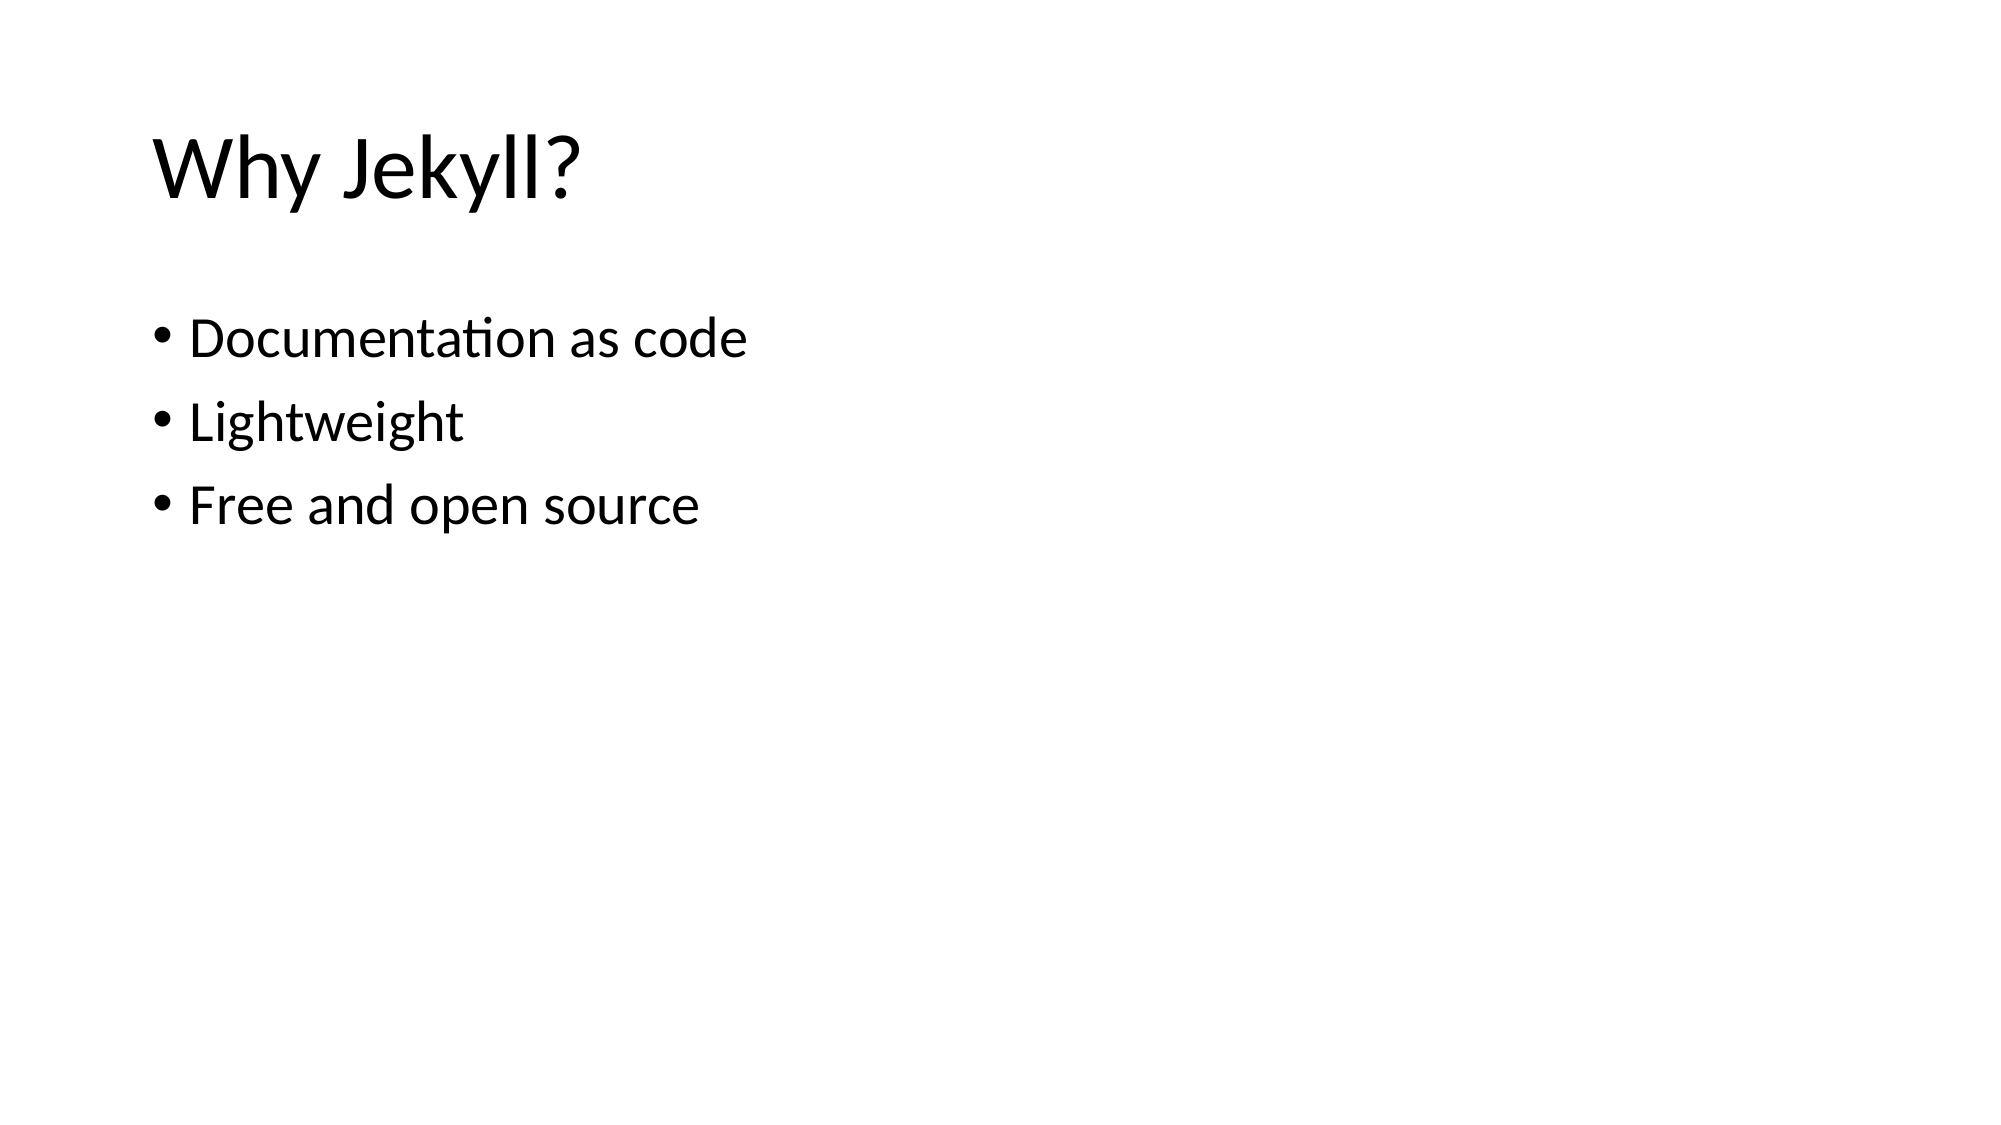

# Why Jekyll?
Documentation as code
Lightweight
Free and open source